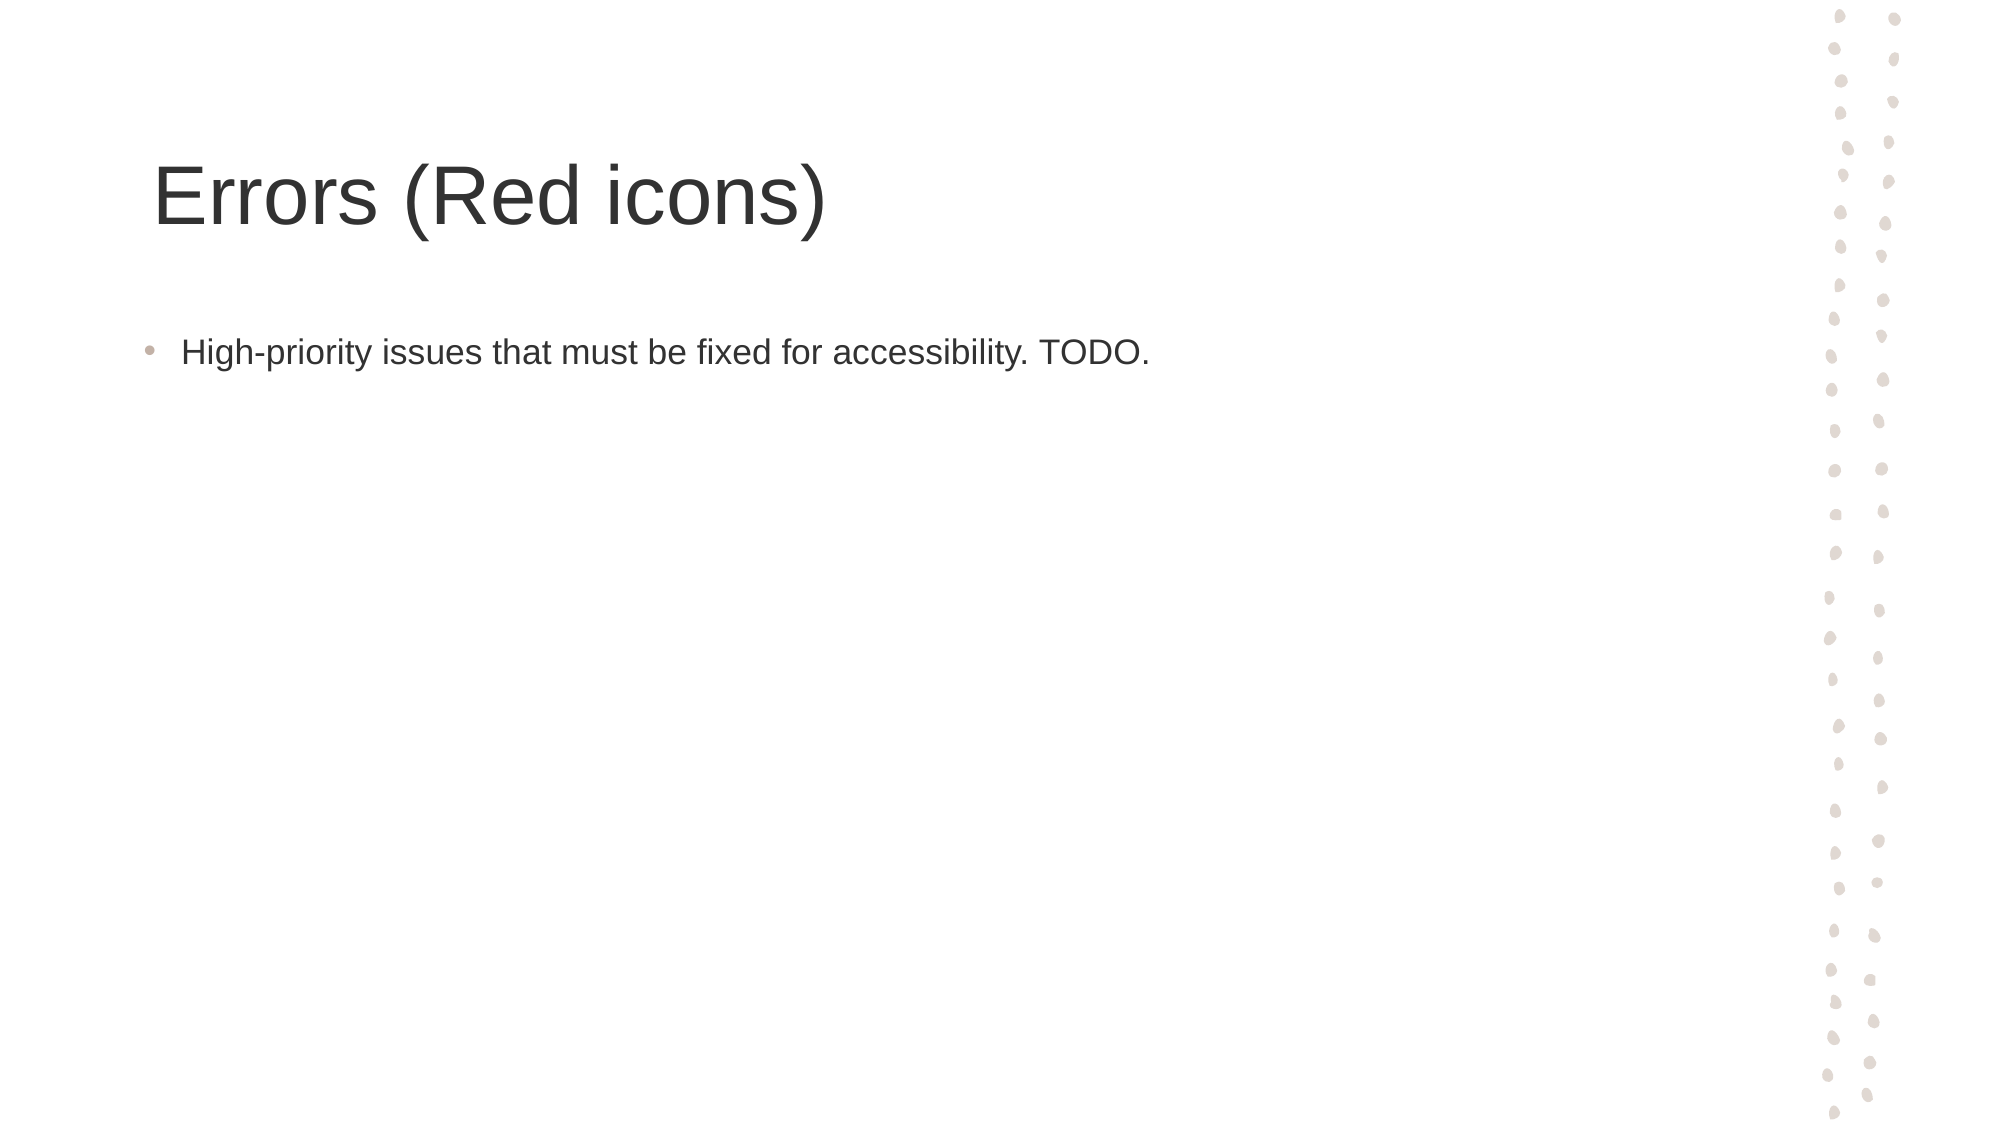

# Errors (Red icons)
High-priority issues that must be fixed for accessibility. TODO.